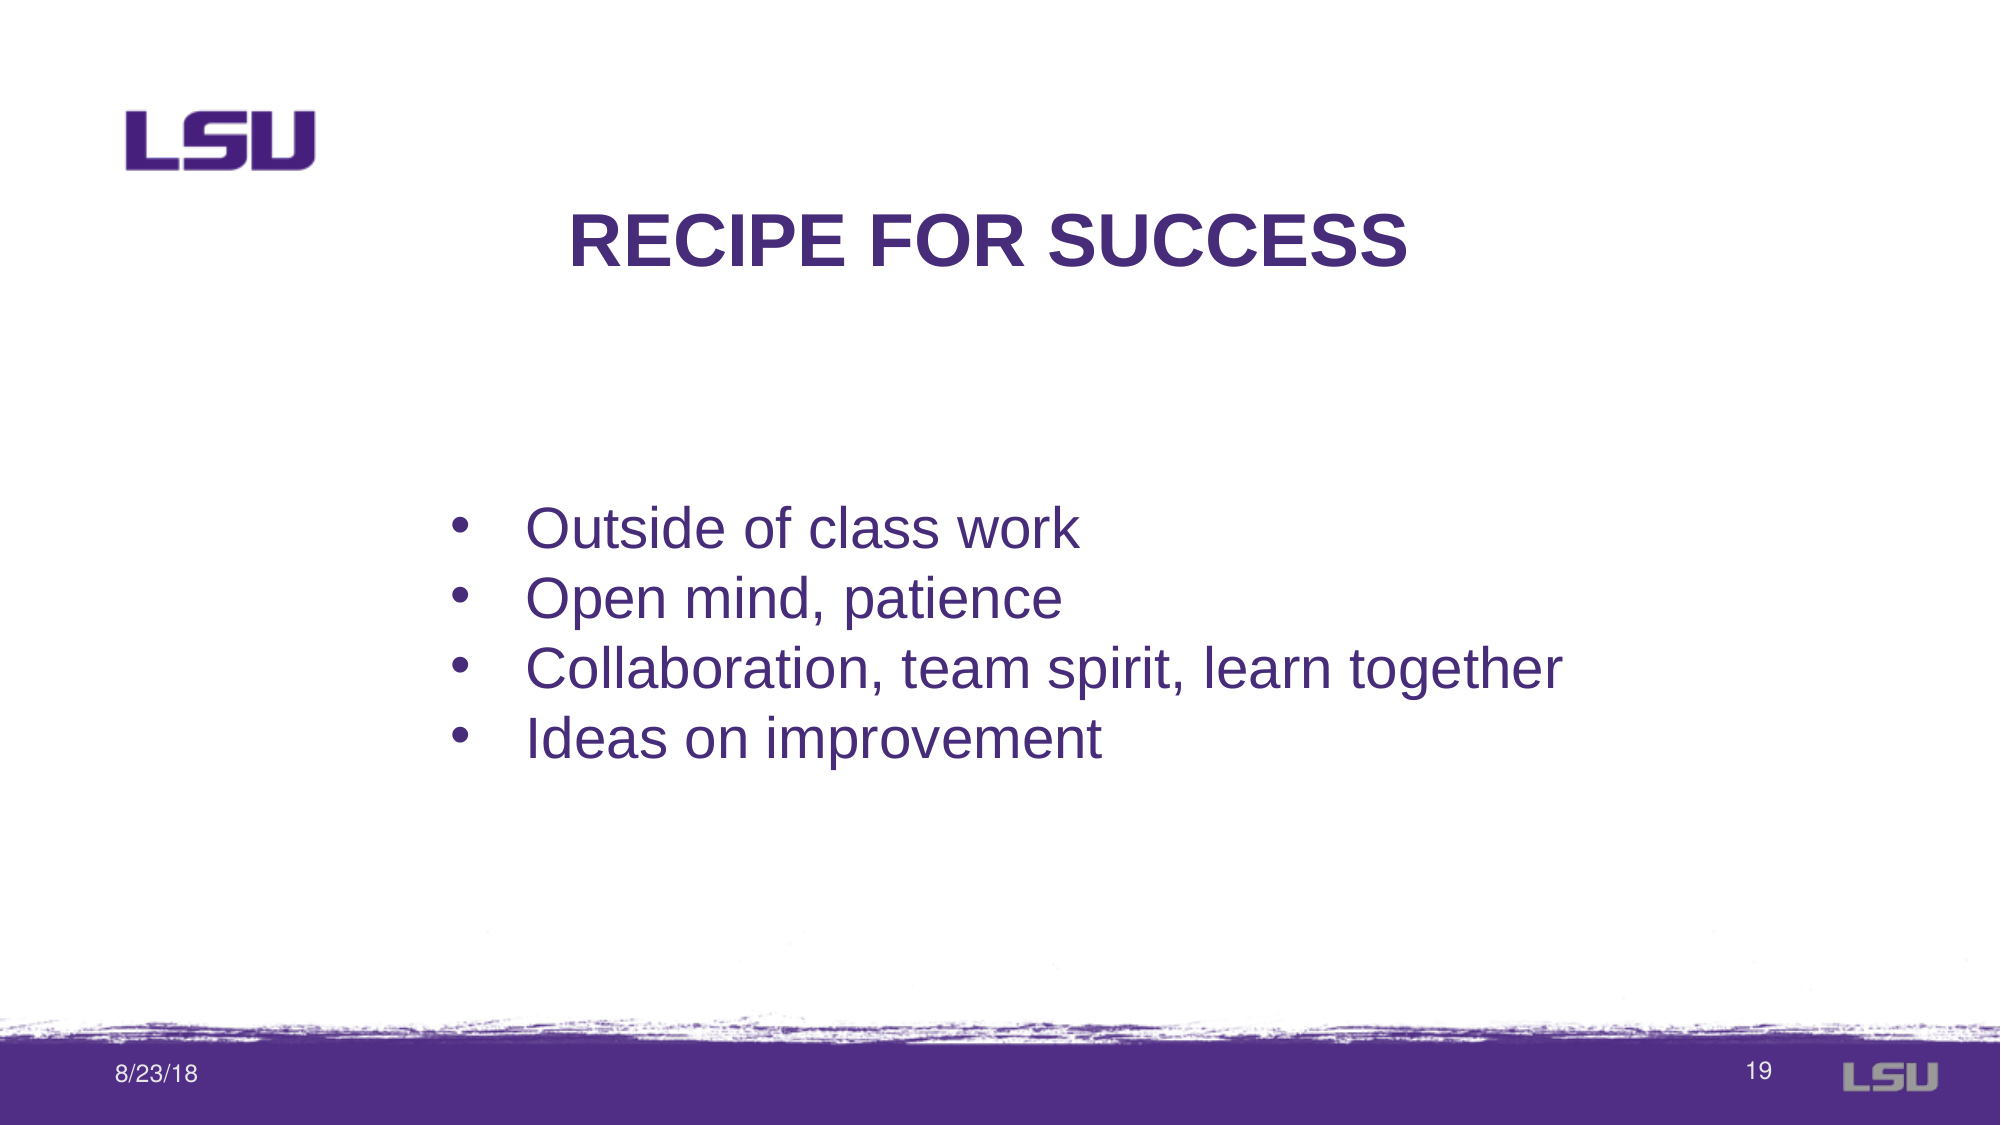

RECIPE FOR SUCCESS
Outside of class work
Open mind, patience
Collaboration, team spirit, learn together
Ideas on improvement

8/23/18
19